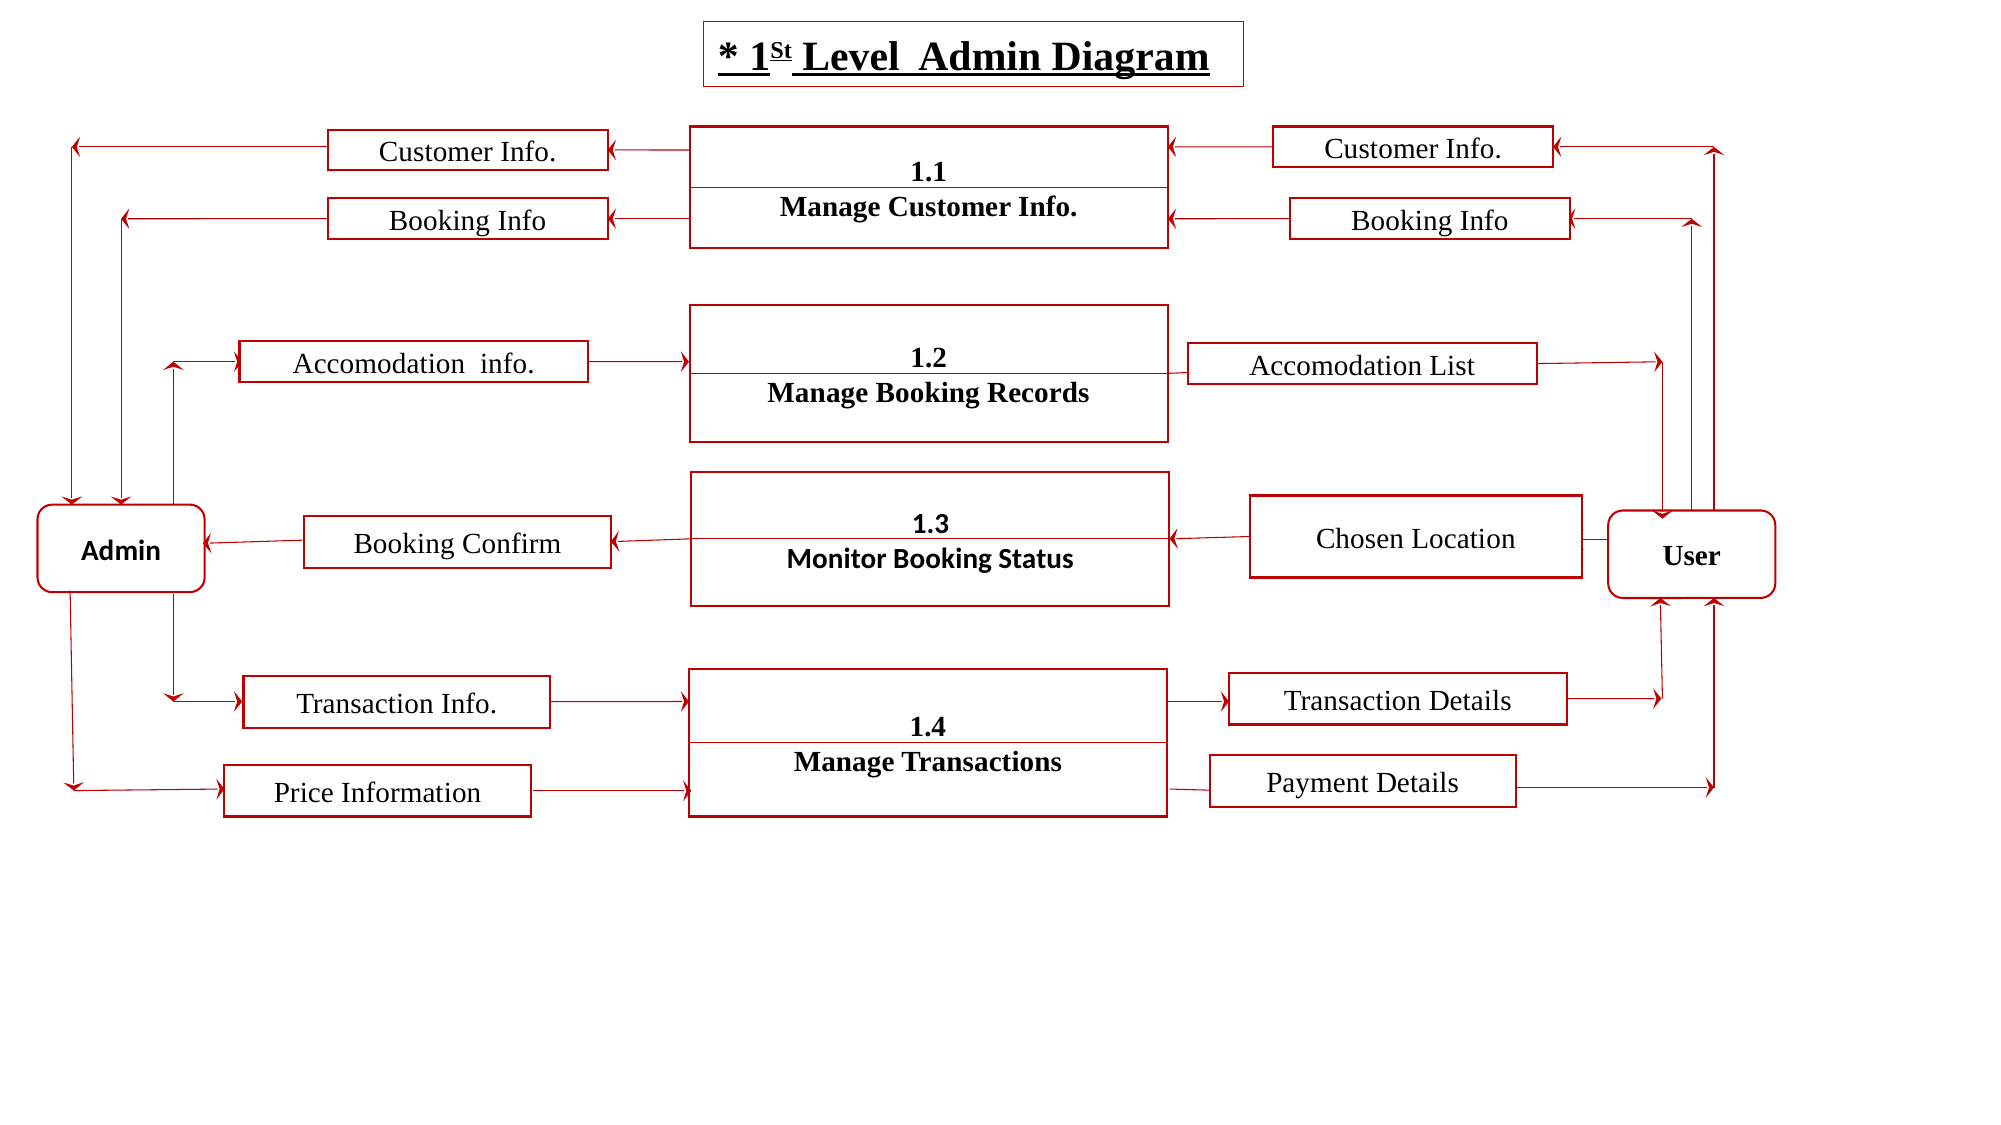

* 1St Level  Admin Diagram
1.1
Manage Customer Info.
Customer Info.
Customer Info.
Booking Info
Booking Info
1.2
Manage Booking Records
Accomodation  info.
Accomodation List
1.3
Monitor Booking Status
Chosen Location
Admin
User
Booking Confirm
1.4
Manage Transactions
Transaction Details
Transaction Info.
Payment Details
Price Information